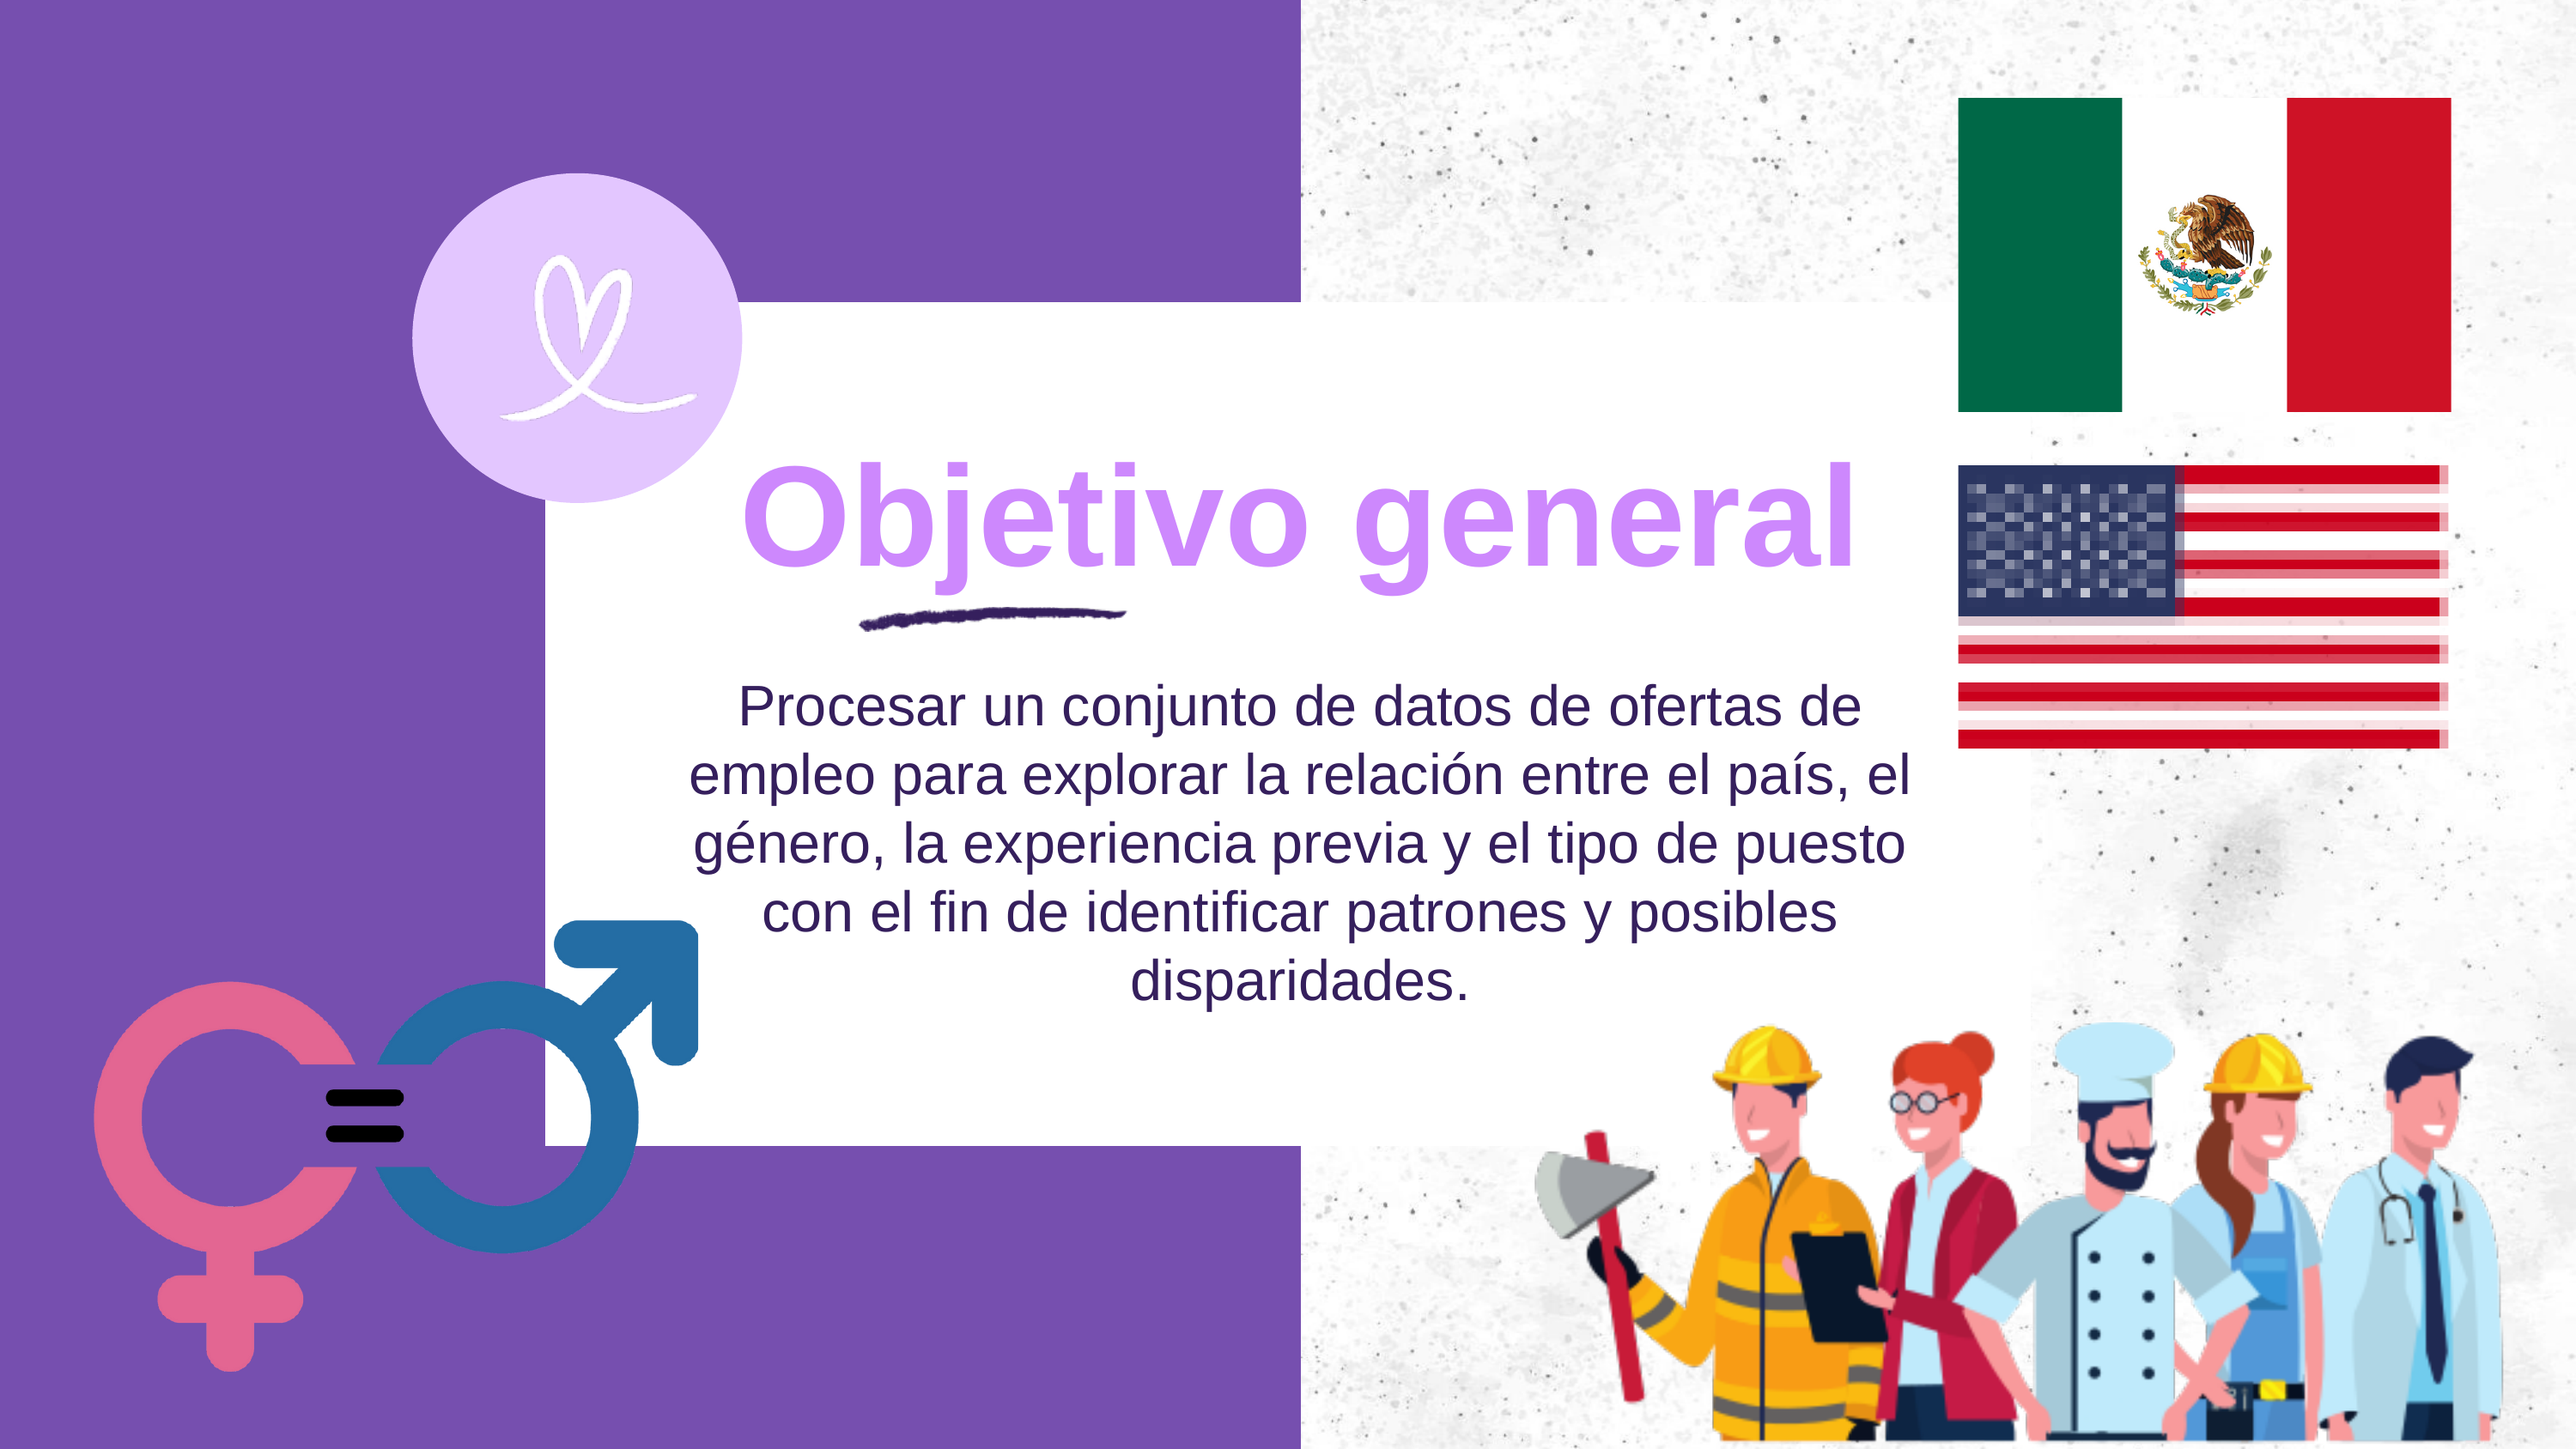

Objetivo general

Procesar un conjunto de datos de ofertas de empleo para explorar la relación entre el país, el género, la experiencia previa y el tipo de puesto con el fin de identificar patrones y posibles disparidades.